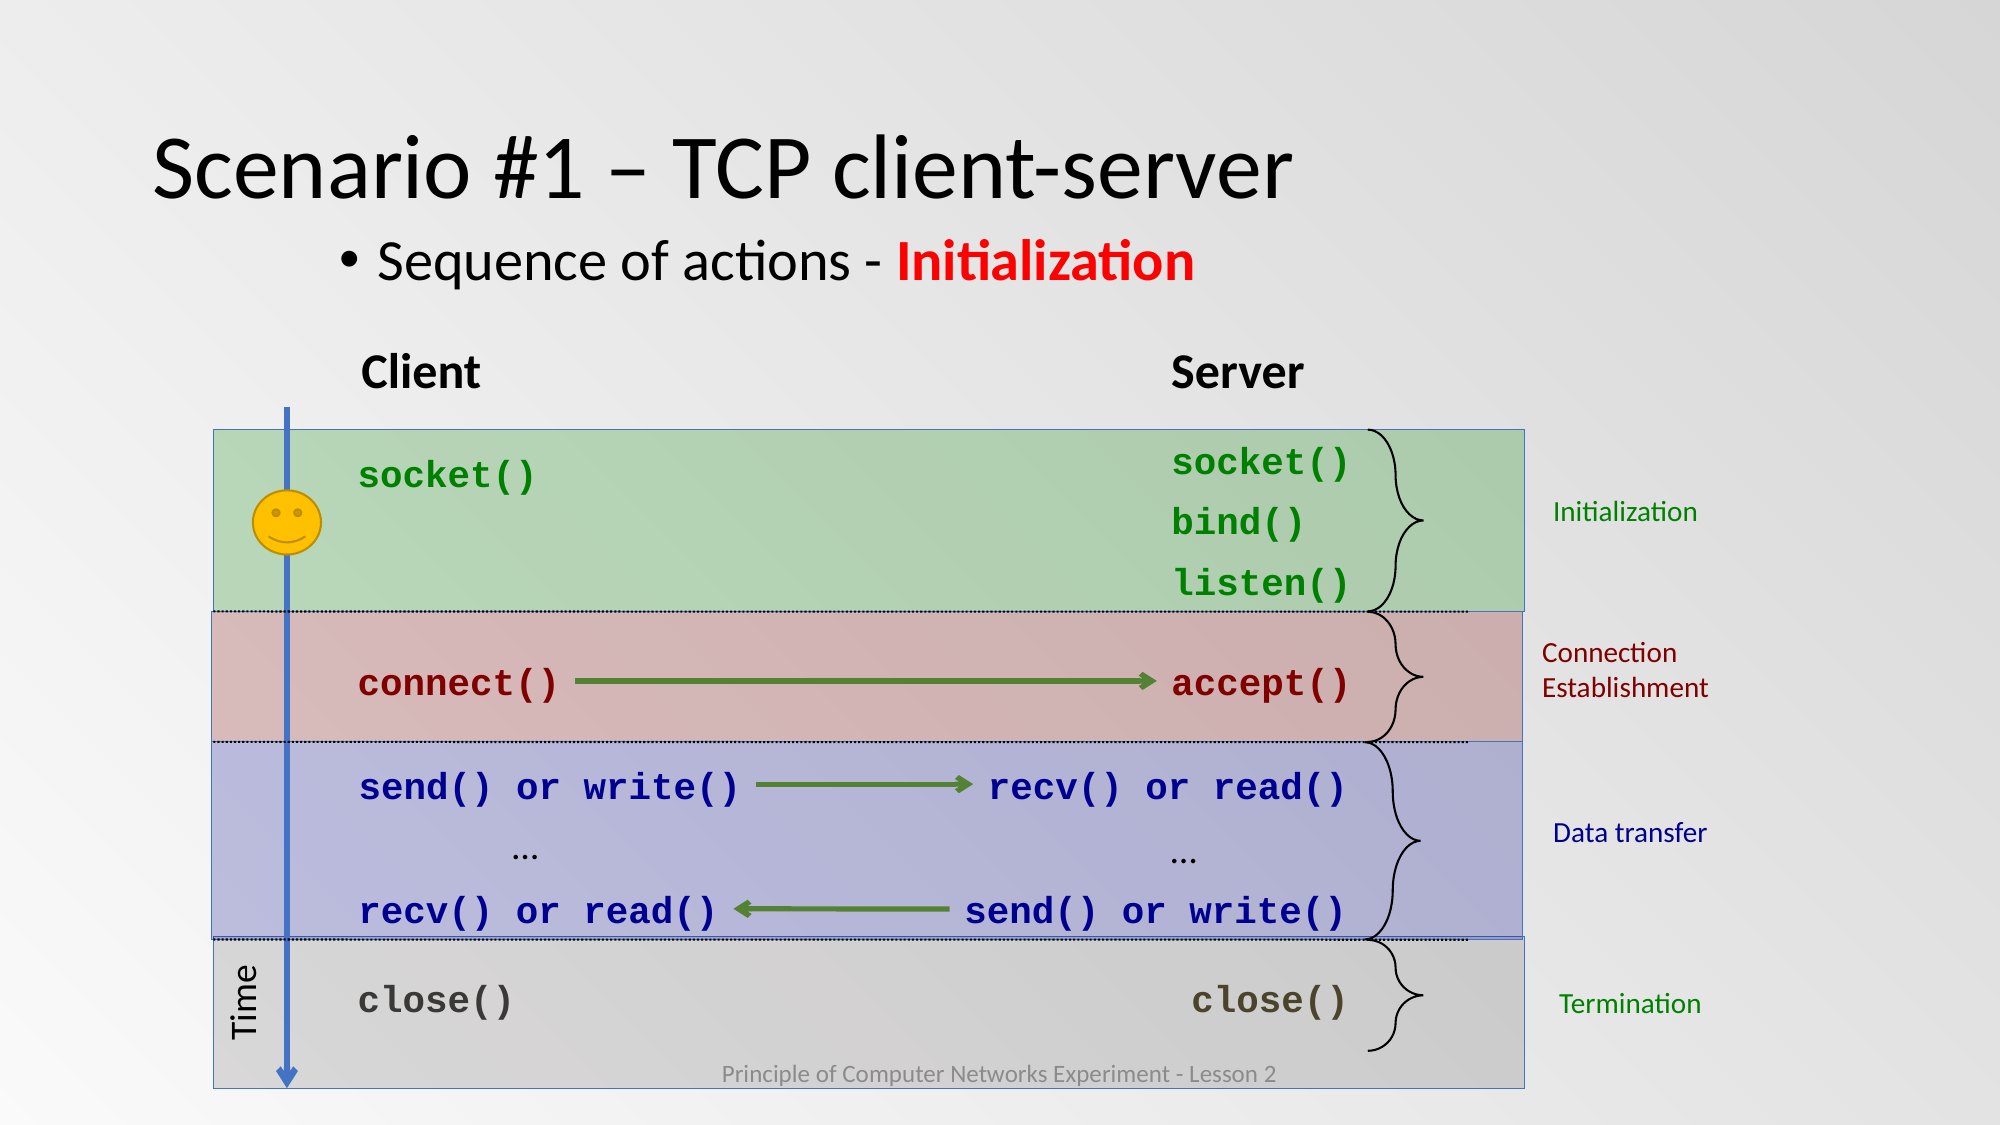

# Scenario #1 – TCP client-server
Sequence of actions - Initialization
Client
Server

socket()

Initialization
socket()
bind()

listen()
Connection
Establishment

connect()
accept()

Data transfer
send() or write()
recv() or read()
…
…
recv() or read()
send() or write()
Termination

Time
close()
close()

Principle of Computer Networks Experiment - Lesson 2
56